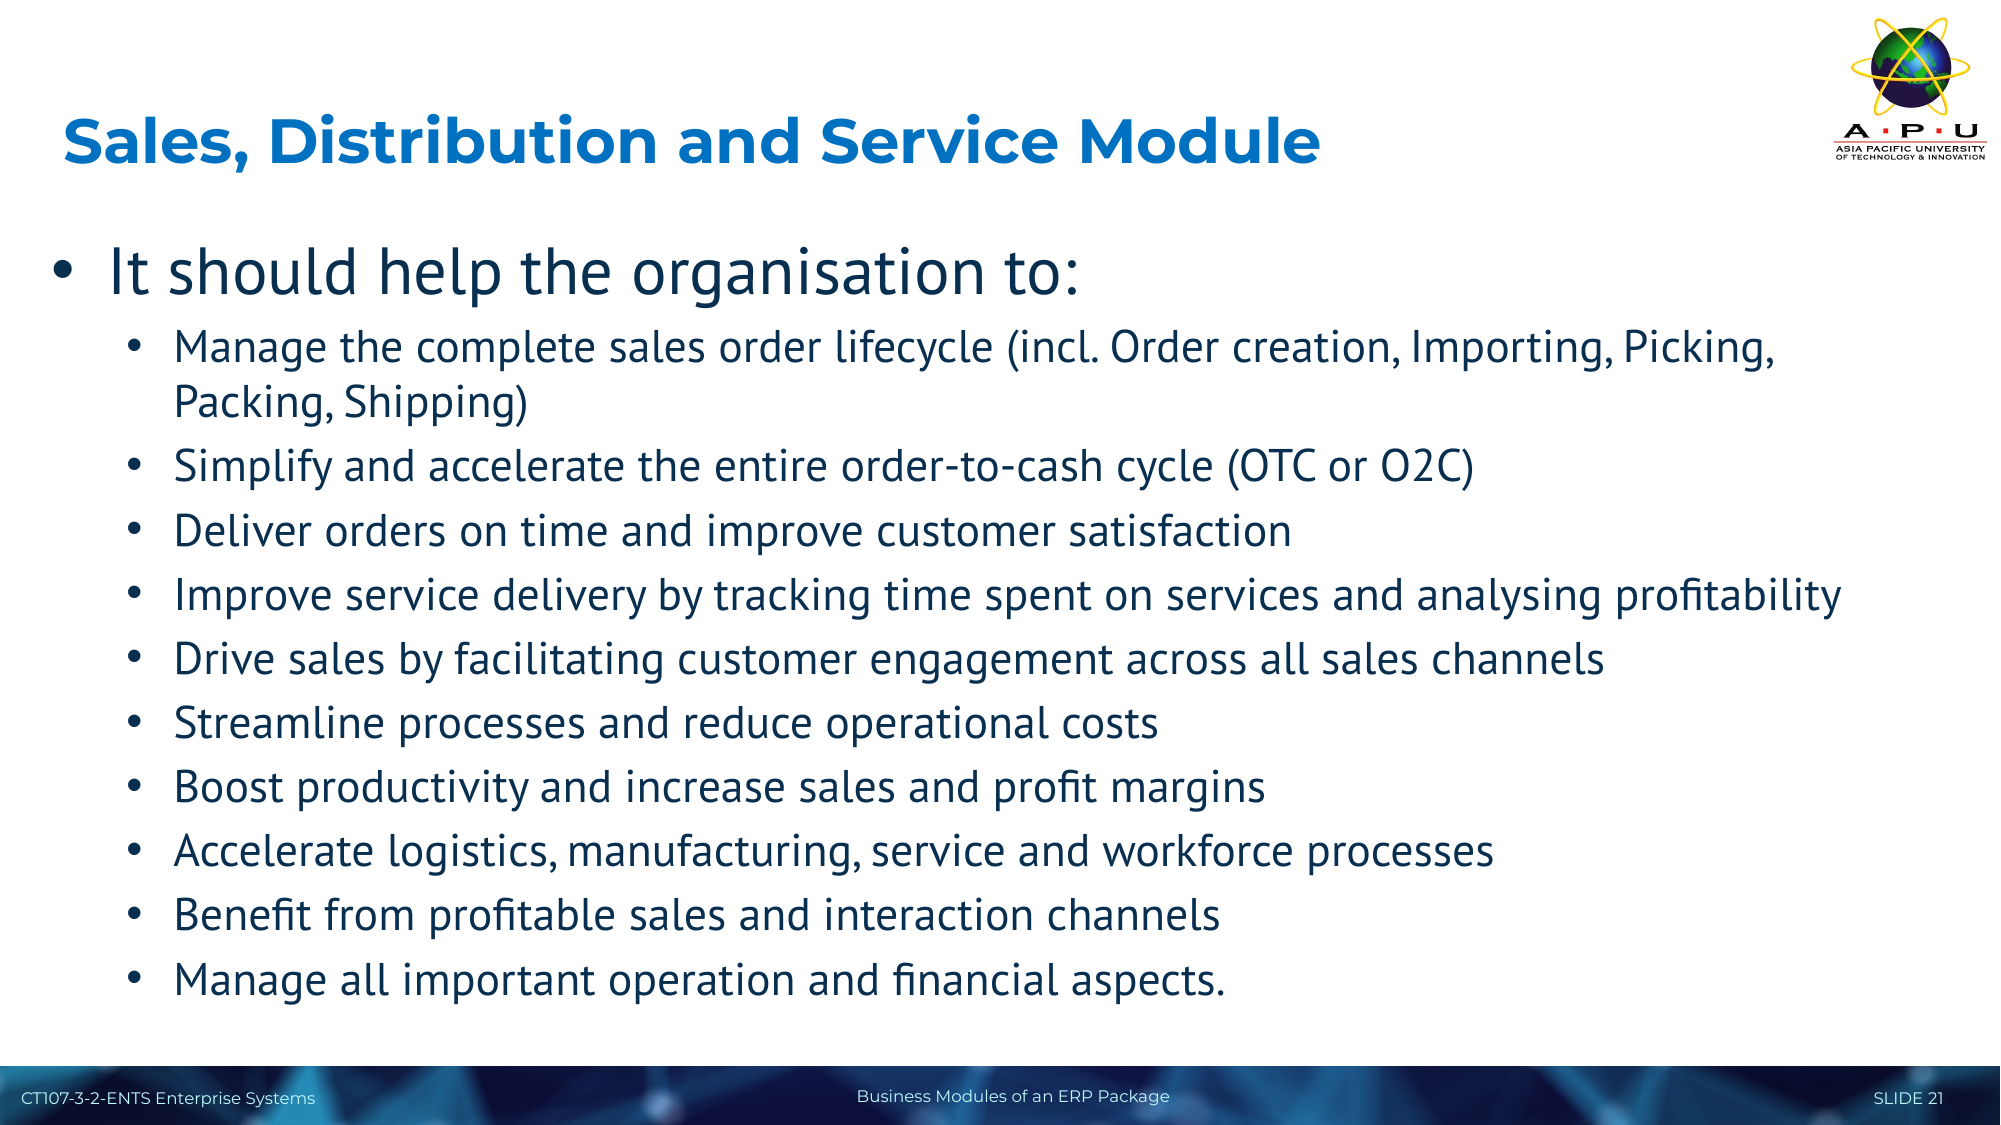

# Sales, Distribution and Service Module
It should help the organisation to:
Manage the complete sales order lifecycle (incl. Order creation, Importing, Picking, Packing, Shipping)
Simplify and accelerate the entire order-to-cash cycle (OTC or O2C)
Deliver orders on time and improve customer satisfaction
Improve service delivery by tracking time spent on services and analysing profitability
Drive sales by facilitating customer engagement across all sales channels
Streamline processes and reduce operational costs
Boost productivity and increase sales and profit margins
Accelerate logistics, manufacturing, service and workforce processes
Benefit from profitable sales and interaction channels
Manage all important operation and financial aspects.